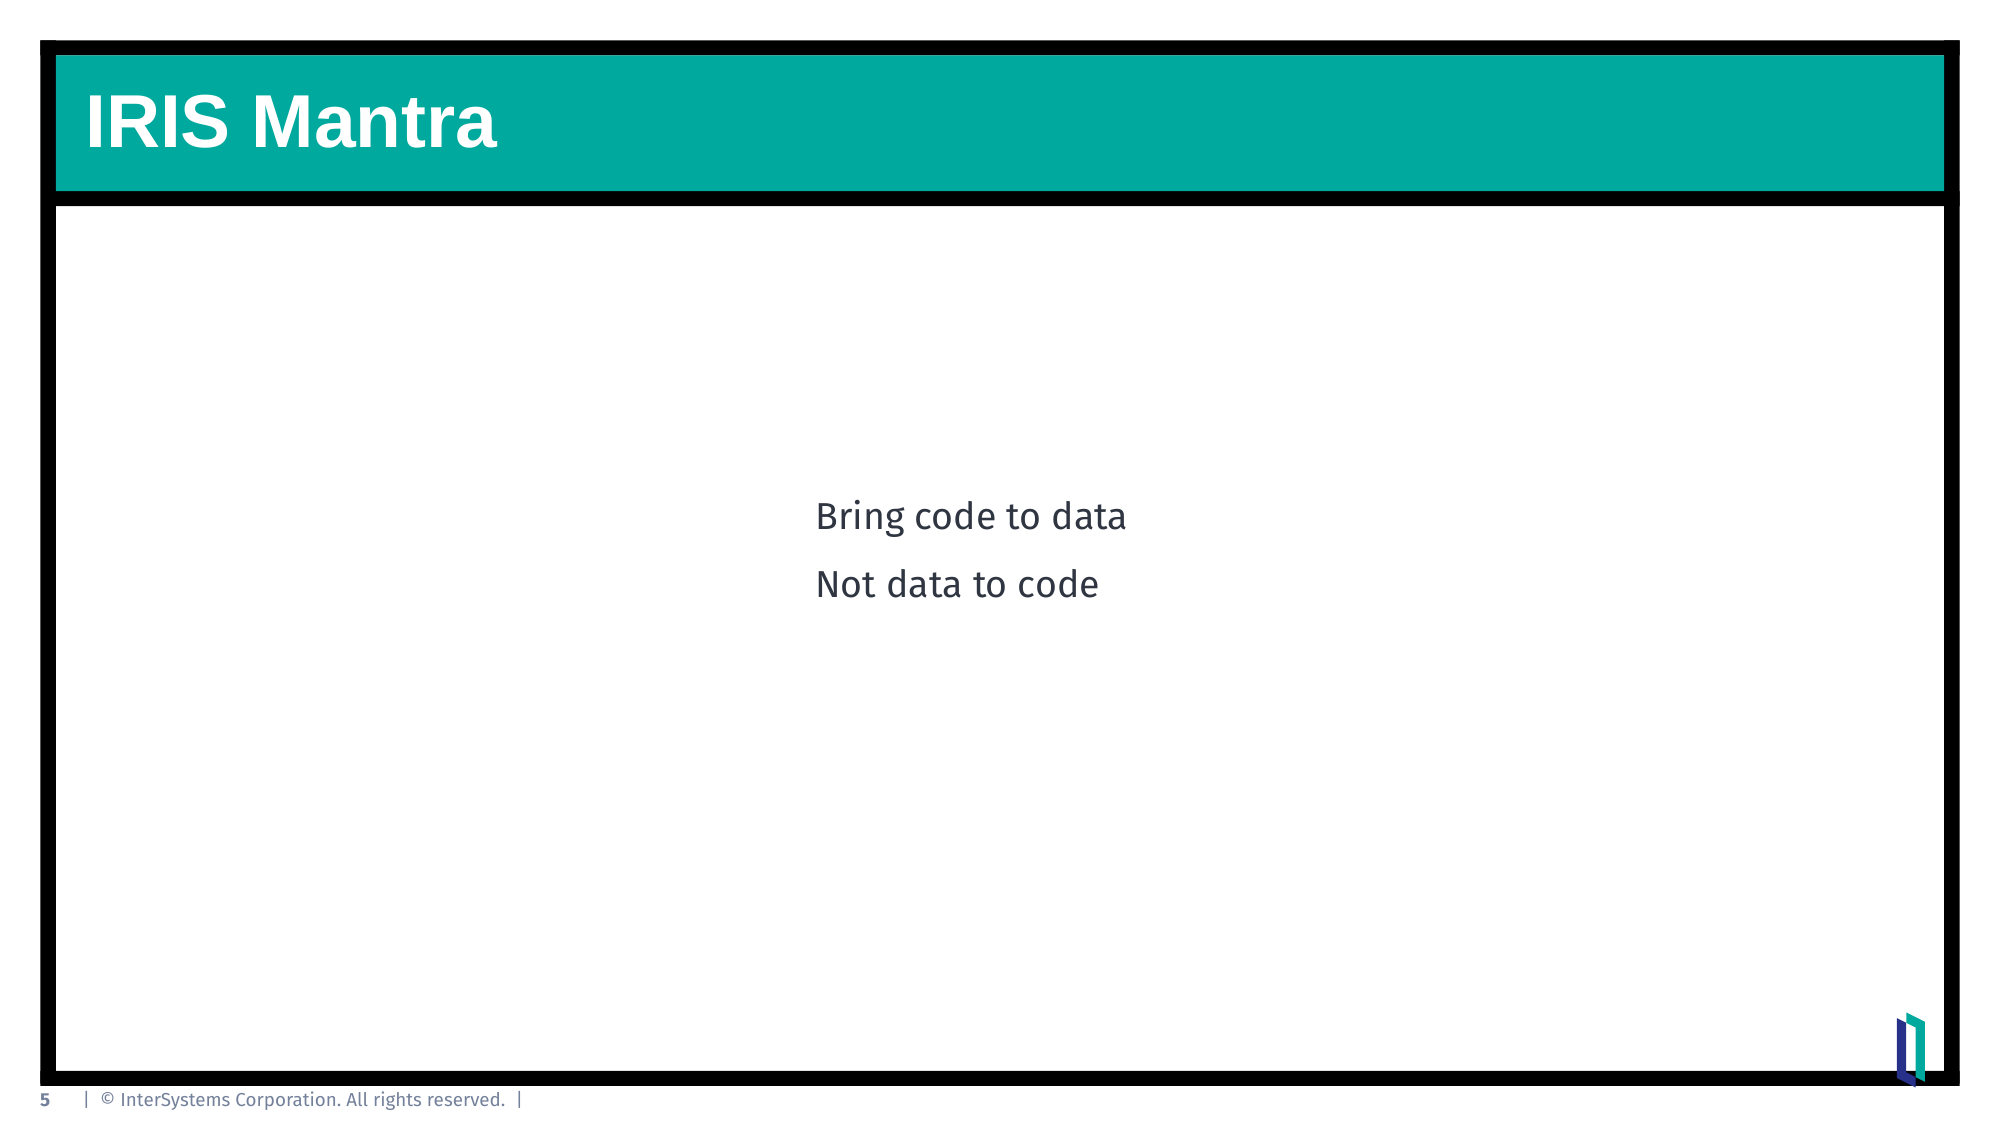

# IRIS Mantra
Bring code to data
Not data to code